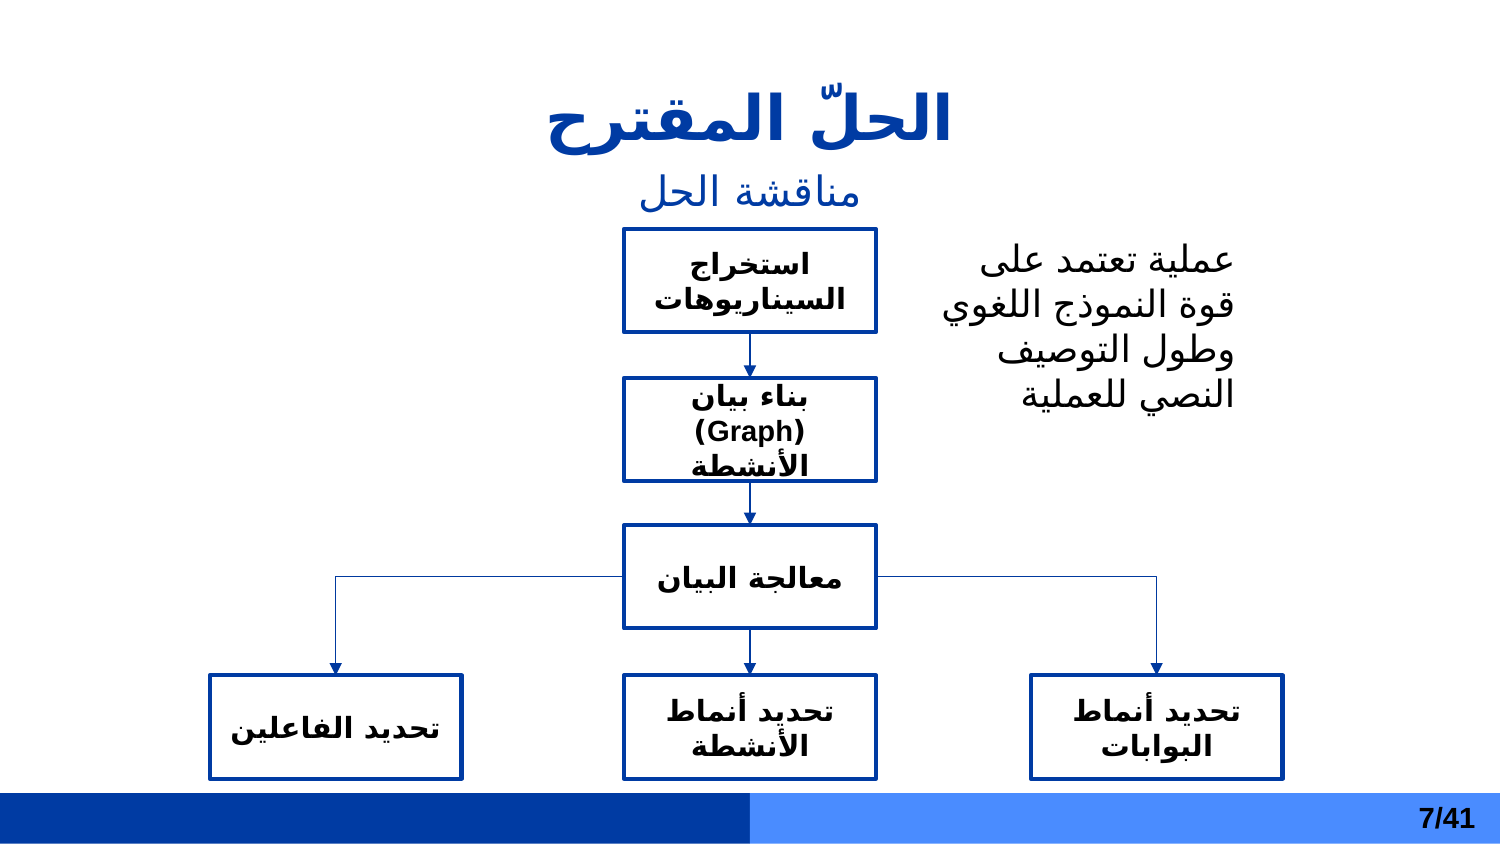

الحلّ المقترح
مناقشة الحل
عملية تعتمد على قوة النموذج اللغوي وطول التوصيف النصي للعملية
استخراج السيناريوهات
بناء بيان (Graph) الأنشطة
معالجة البيان
تحديد الفاعلين
تحديد أنماط البوابات
تحديد أنماط الأنشطة
7/41